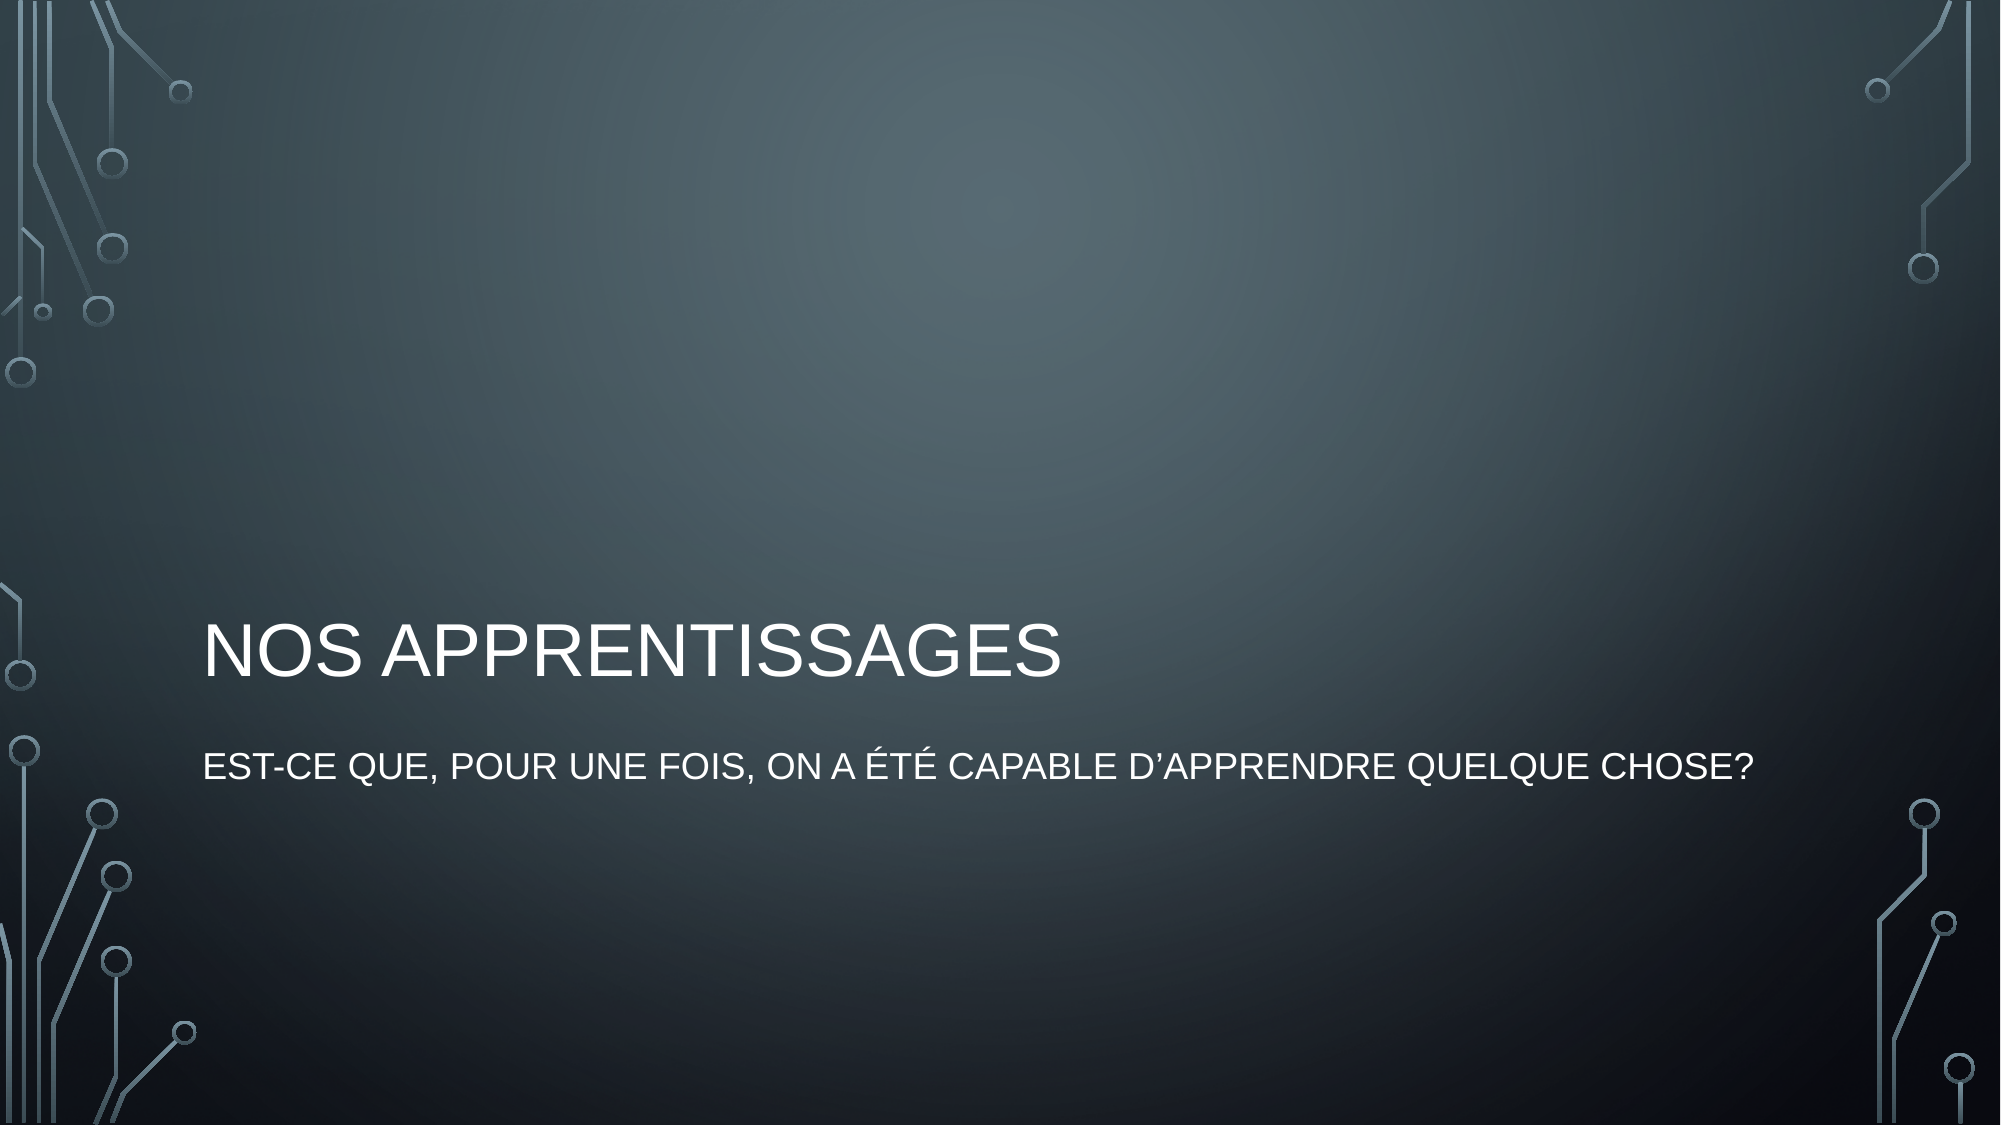

# Nos apprentissages
Est-ce que, pour une fois, on a été capable d’Apprendre quelque chose?